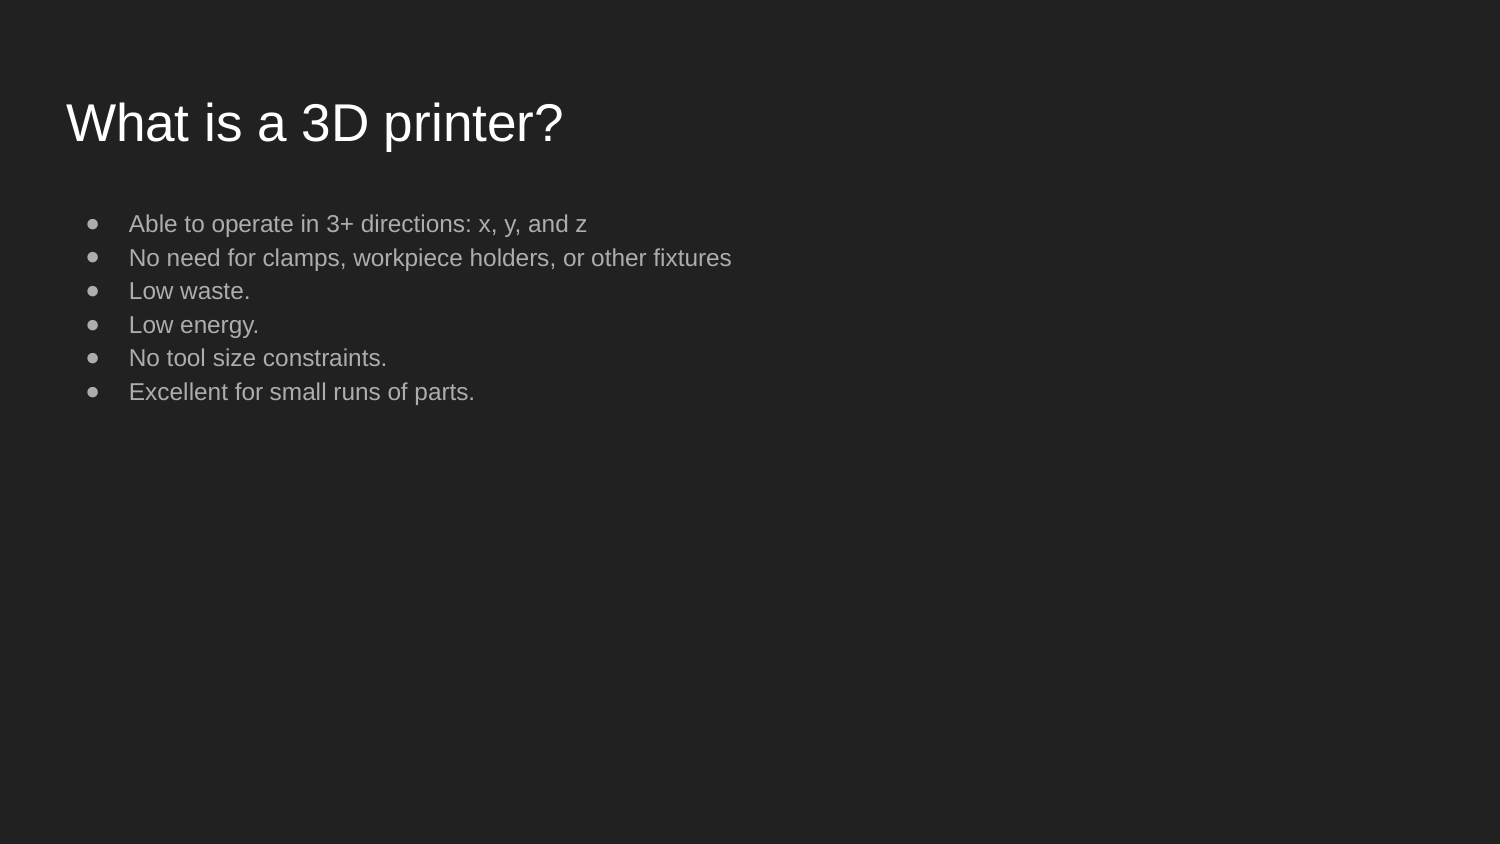

# What is a 3D printer?
Able to operate in 3+ directions: x, y, and z
No need for clamps, workpiece holders, or other fixtures
Low waste.
Low energy.
No tool size constraints.
Excellent for small runs of parts.